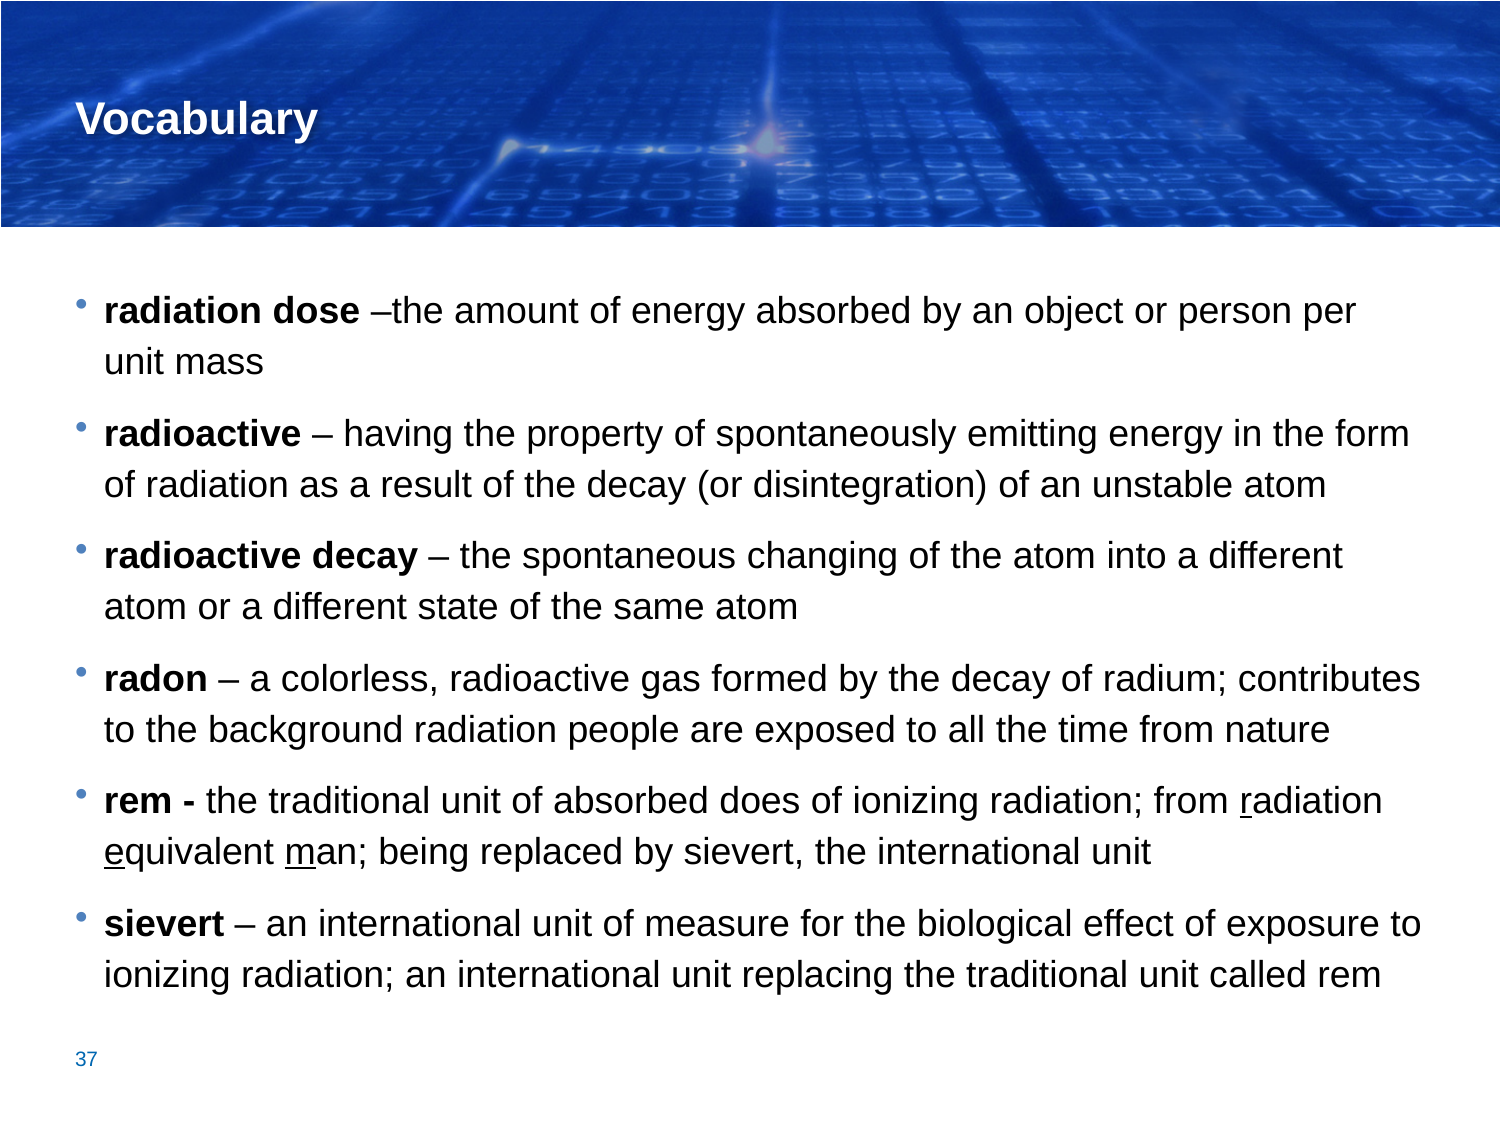

# Vocabulary
radiation dose –the amount of energy absorbed by an object or person per unit mass
radioactive – having the property of spontaneously emitting energy in the form of radiation as a result of the decay (or disintegration) of an unstable atom
radioactive decay – the spontaneous changing of the atom into a different atom or a different state of the same atom
radon – a colorless, radioactive gas formed by the decay of radium; contributes to the background radiation people are exposed to all the time from nature
rem - the traditional unit of absorbed does of ionizing radiation; from radiation equivalent man; being replaced by sievert, the international unit
sievert – an international unit of measure for the biological effect of exposure to ionizing radiation; an international unit replacing the traditional unit called rem

37